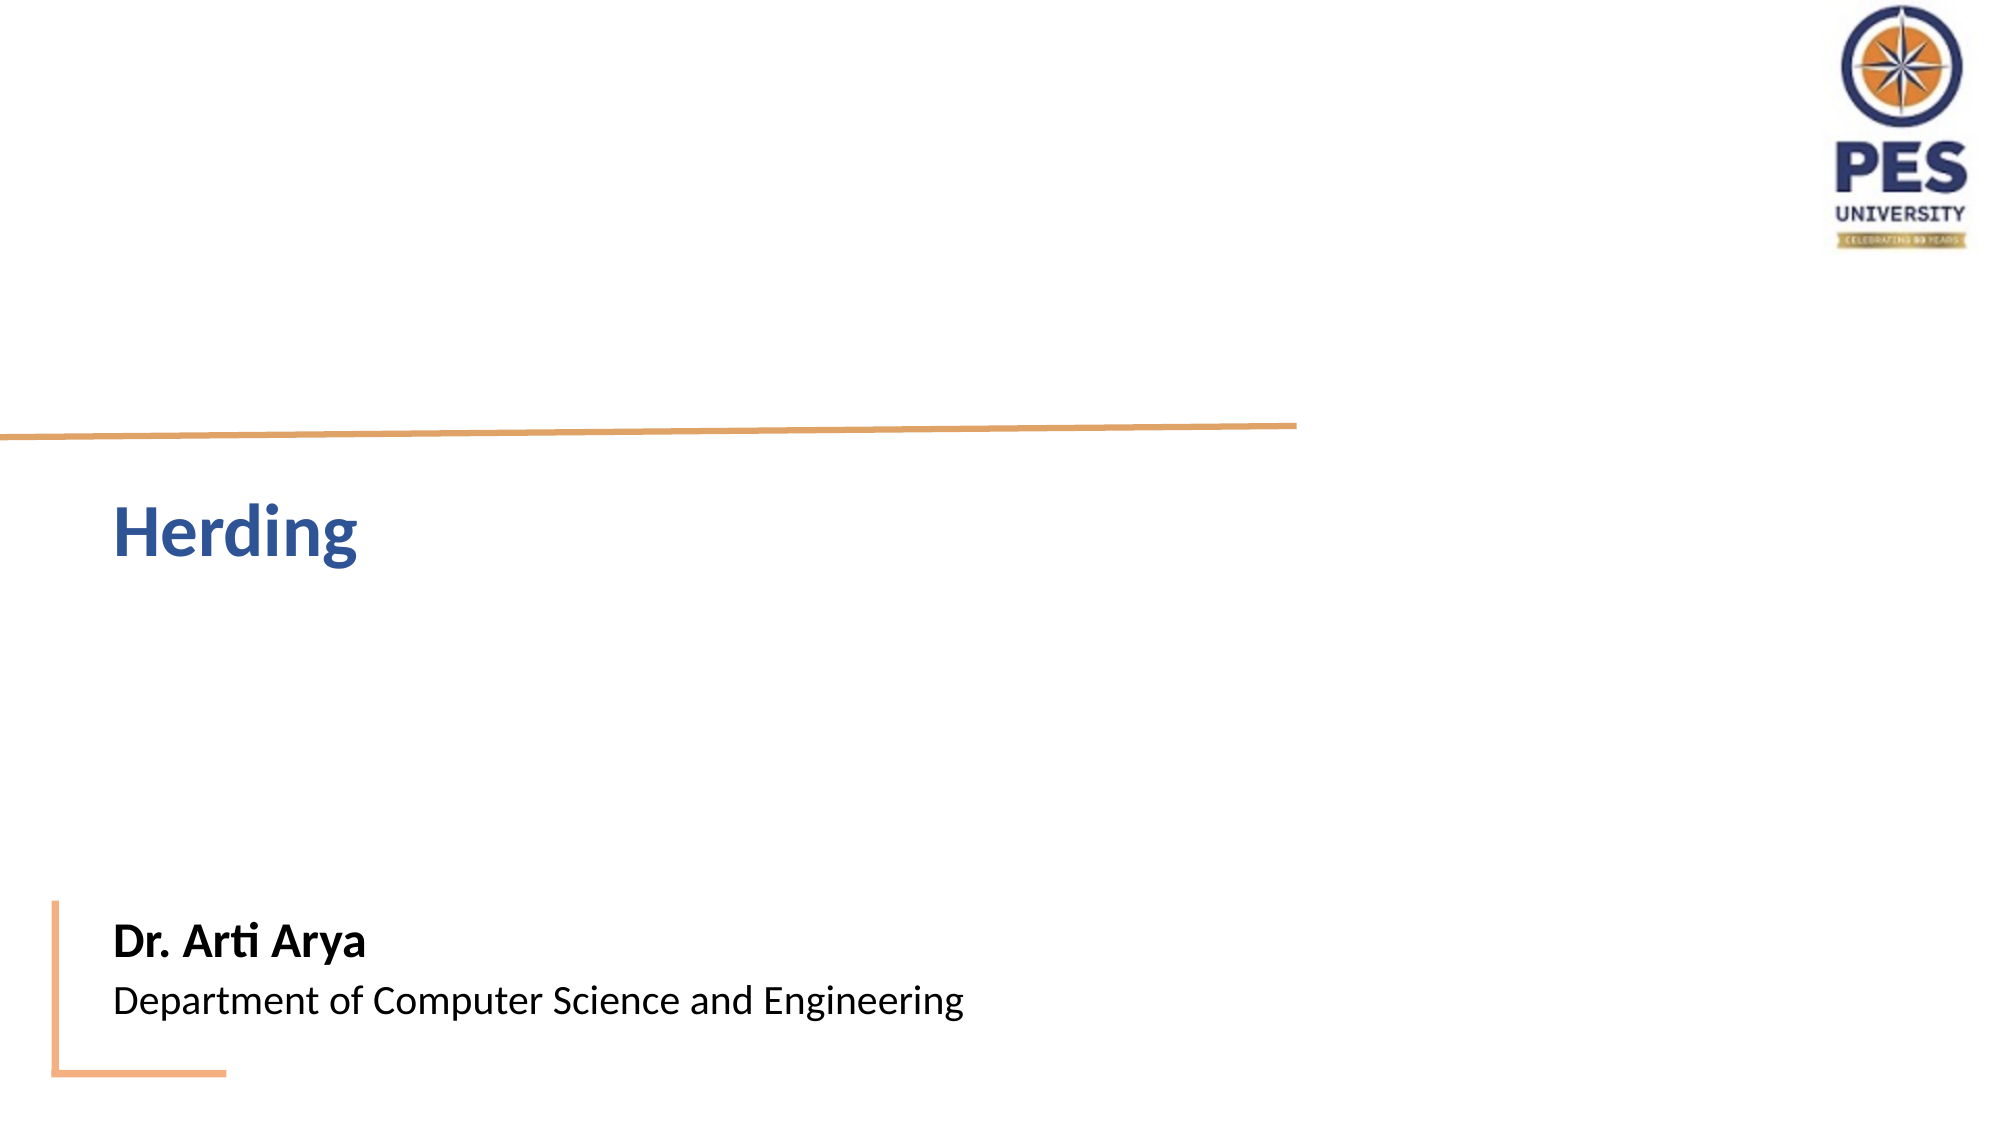

Herding

Dr. Arti Arya
Department of Computer Science and Engineering